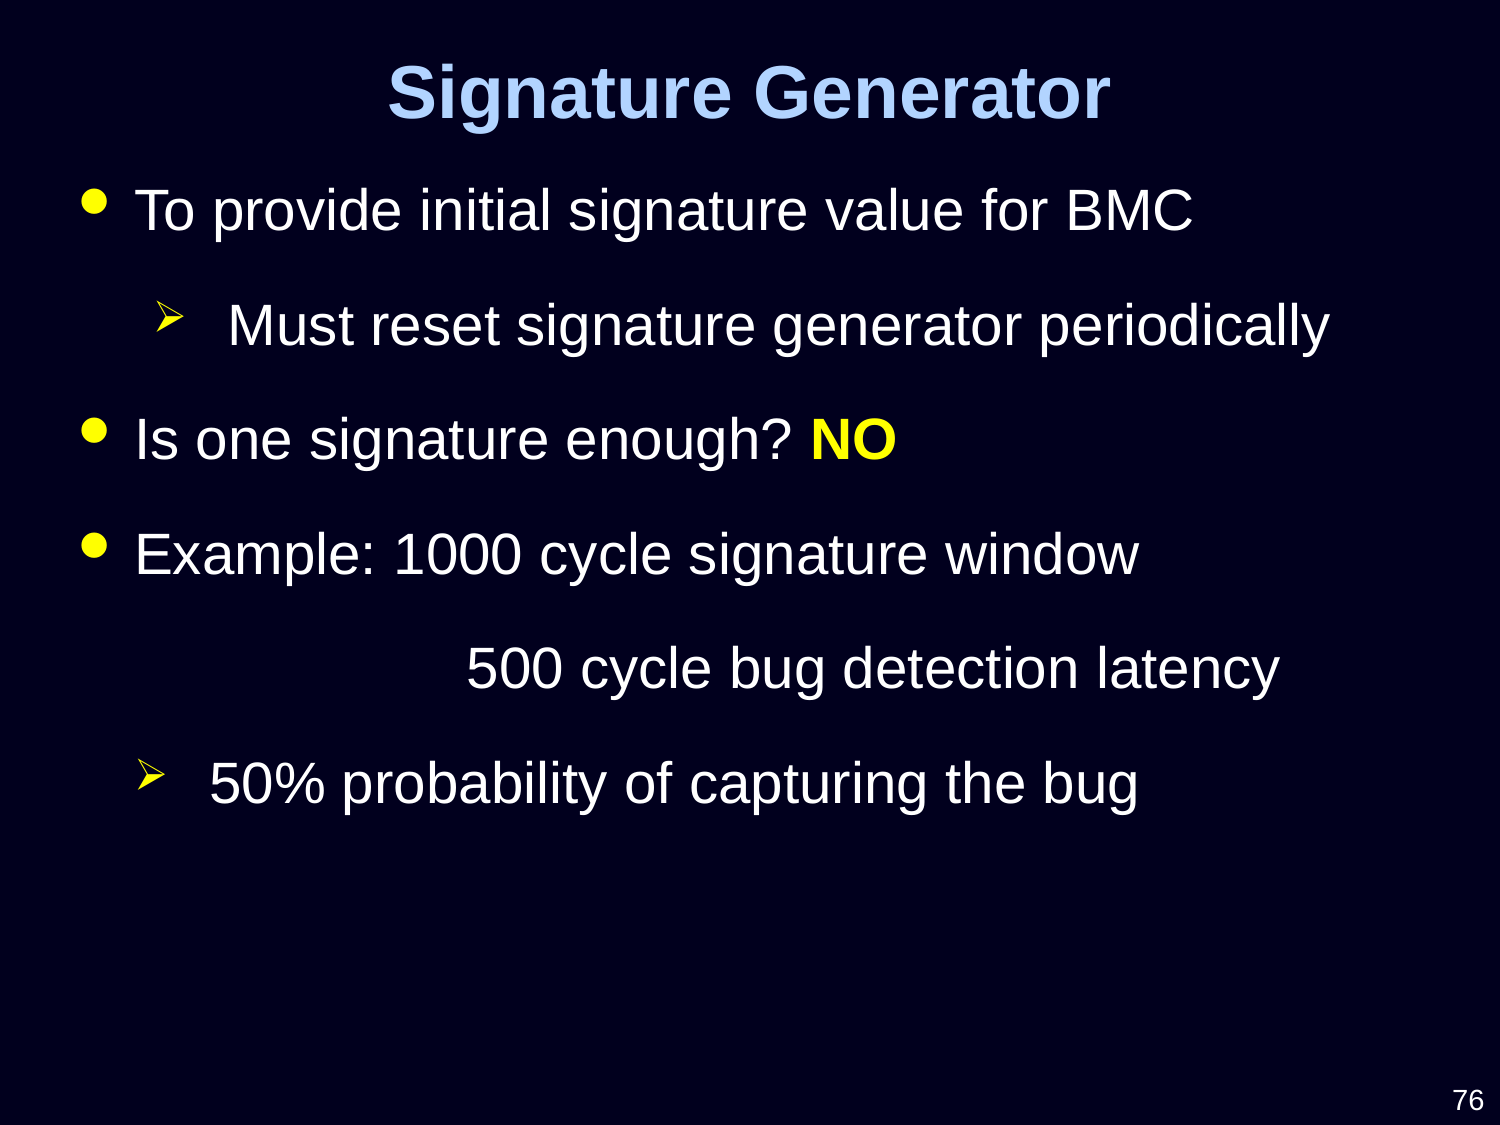

Signature Generator
To provide initial signature value for BMC
Must reset signature generator periodically
Is one signature enough? NO
Example: 1000 cycle signature window
		  500 cycle bug detection latency
50% probability of capturing the bug

76